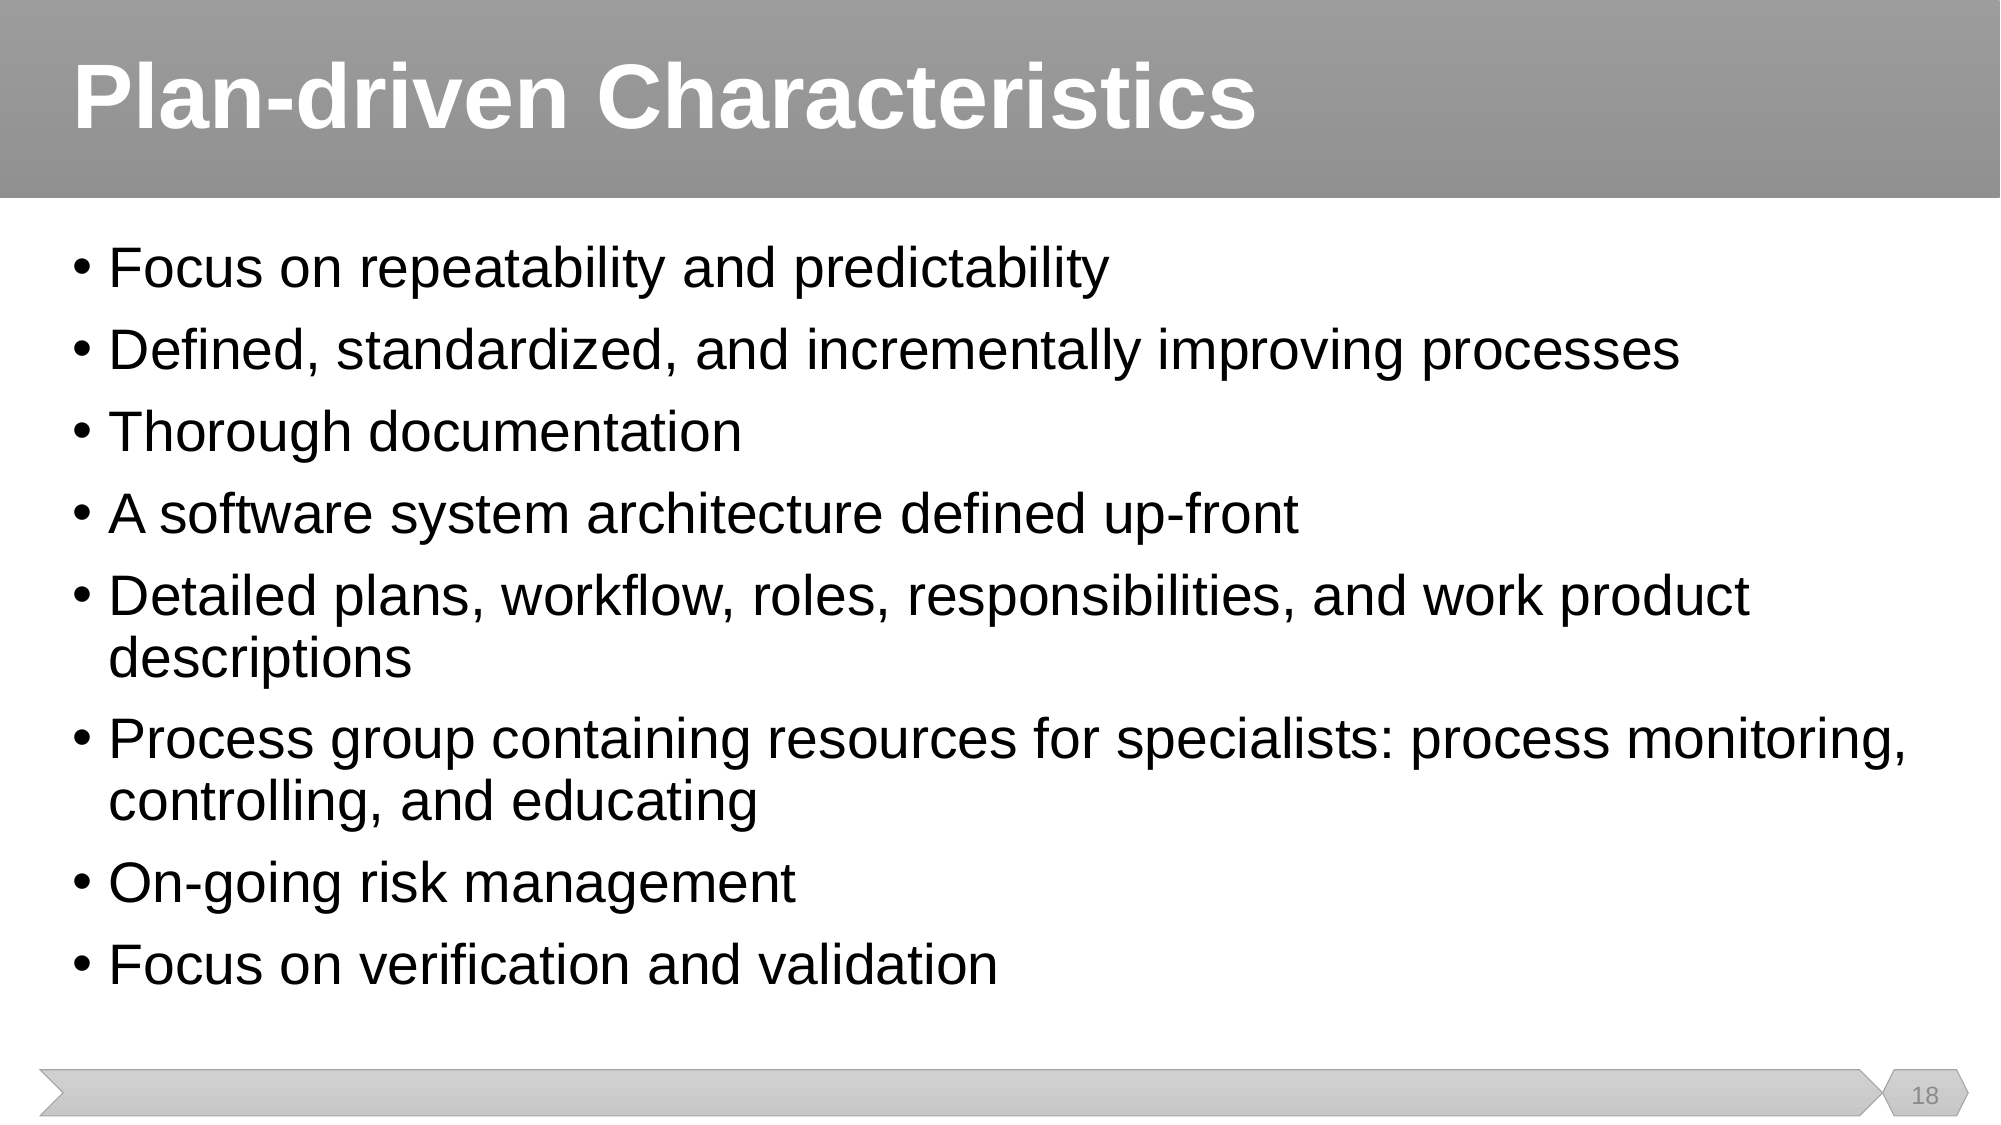

# Plan-driven Characteristics
Focus on repeatability and predictability
Defined, standardized, and incrementally improving processes
Thorough documentation
A software system architecture defined up-front
Detailed plans, workflow, roles, responsibilities, and work product descriptions
Process group containing resources for specialists: process monitoring, controlling, and educating
On-going risk management
Focus on verification and validation
18